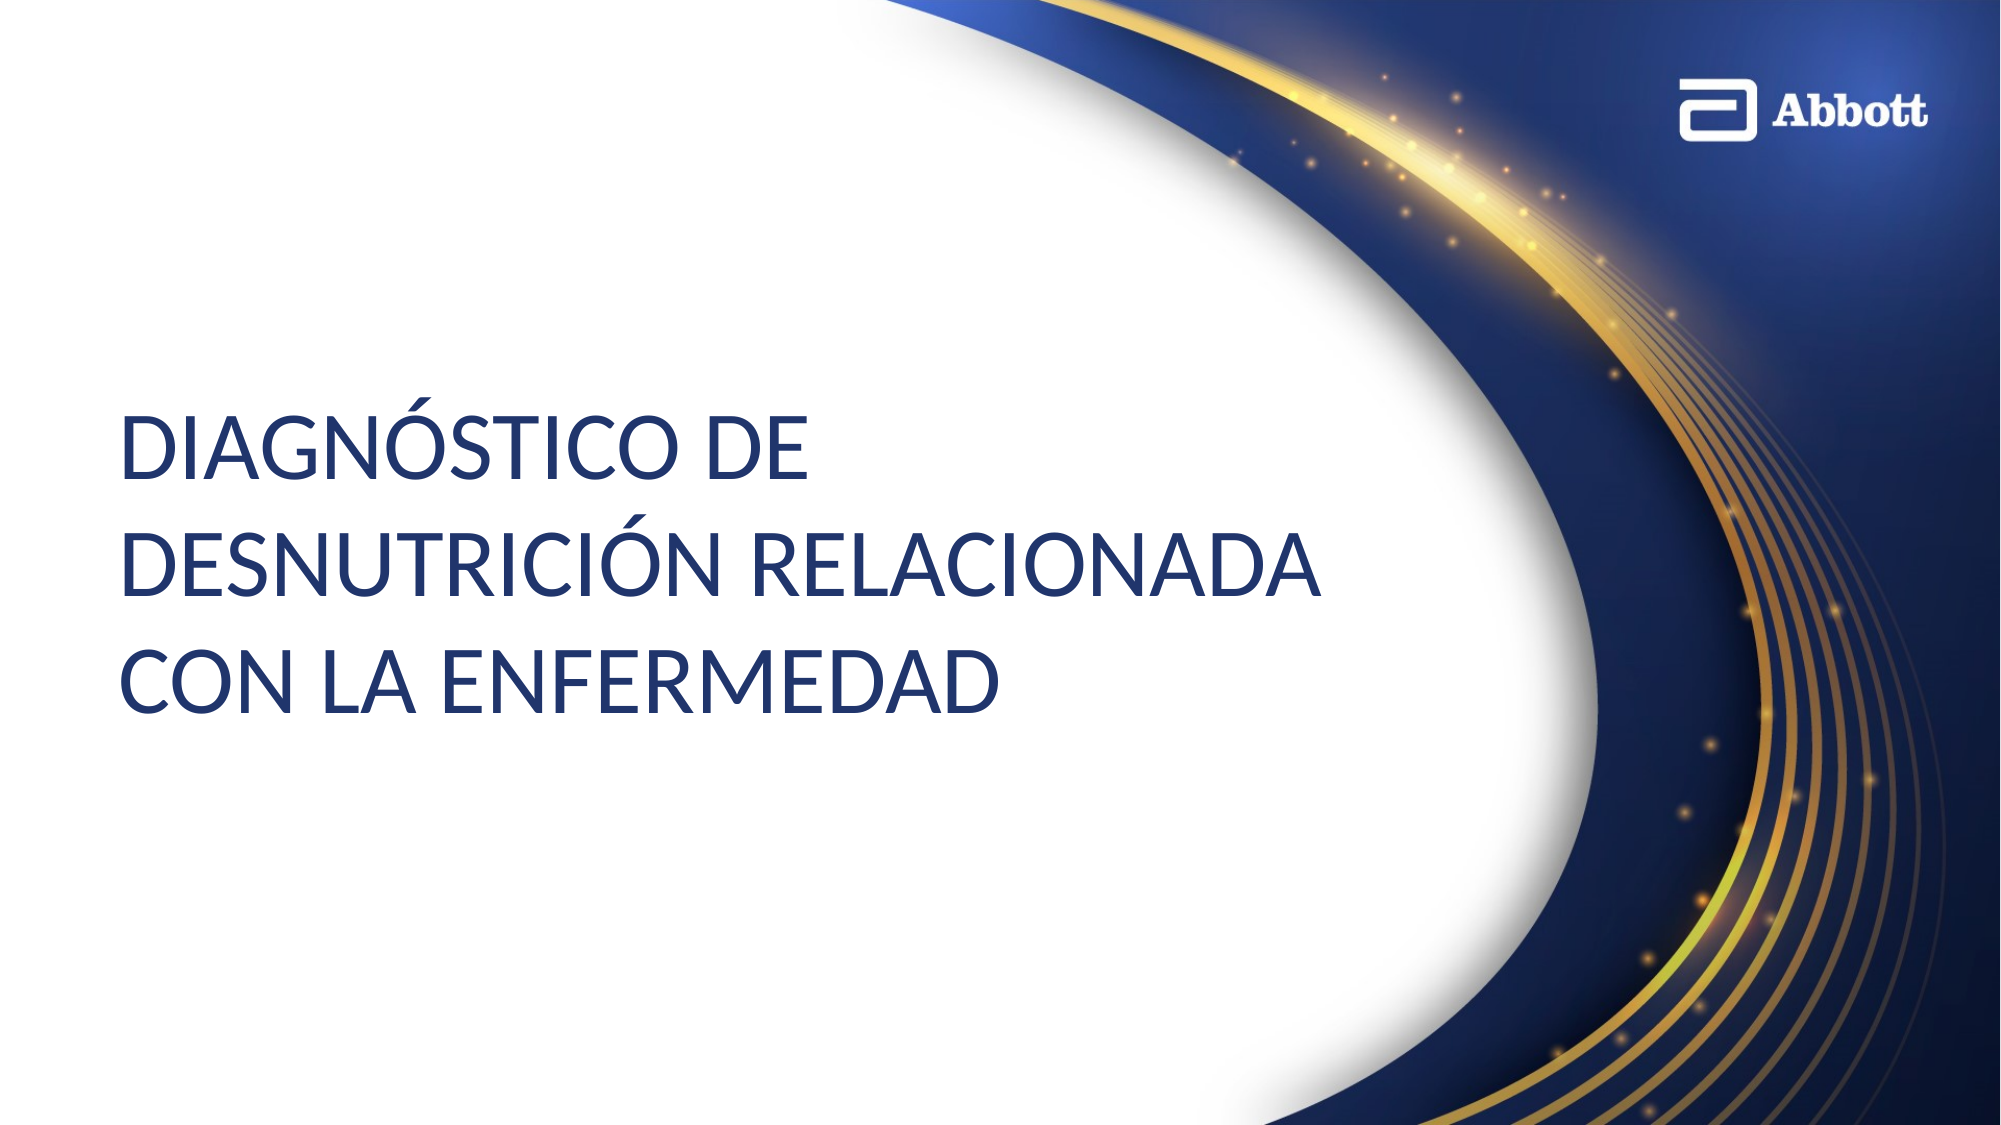

# DIAGNÓSTICO de desnutrición RELACIONADA CON LA ENFERMEDAD